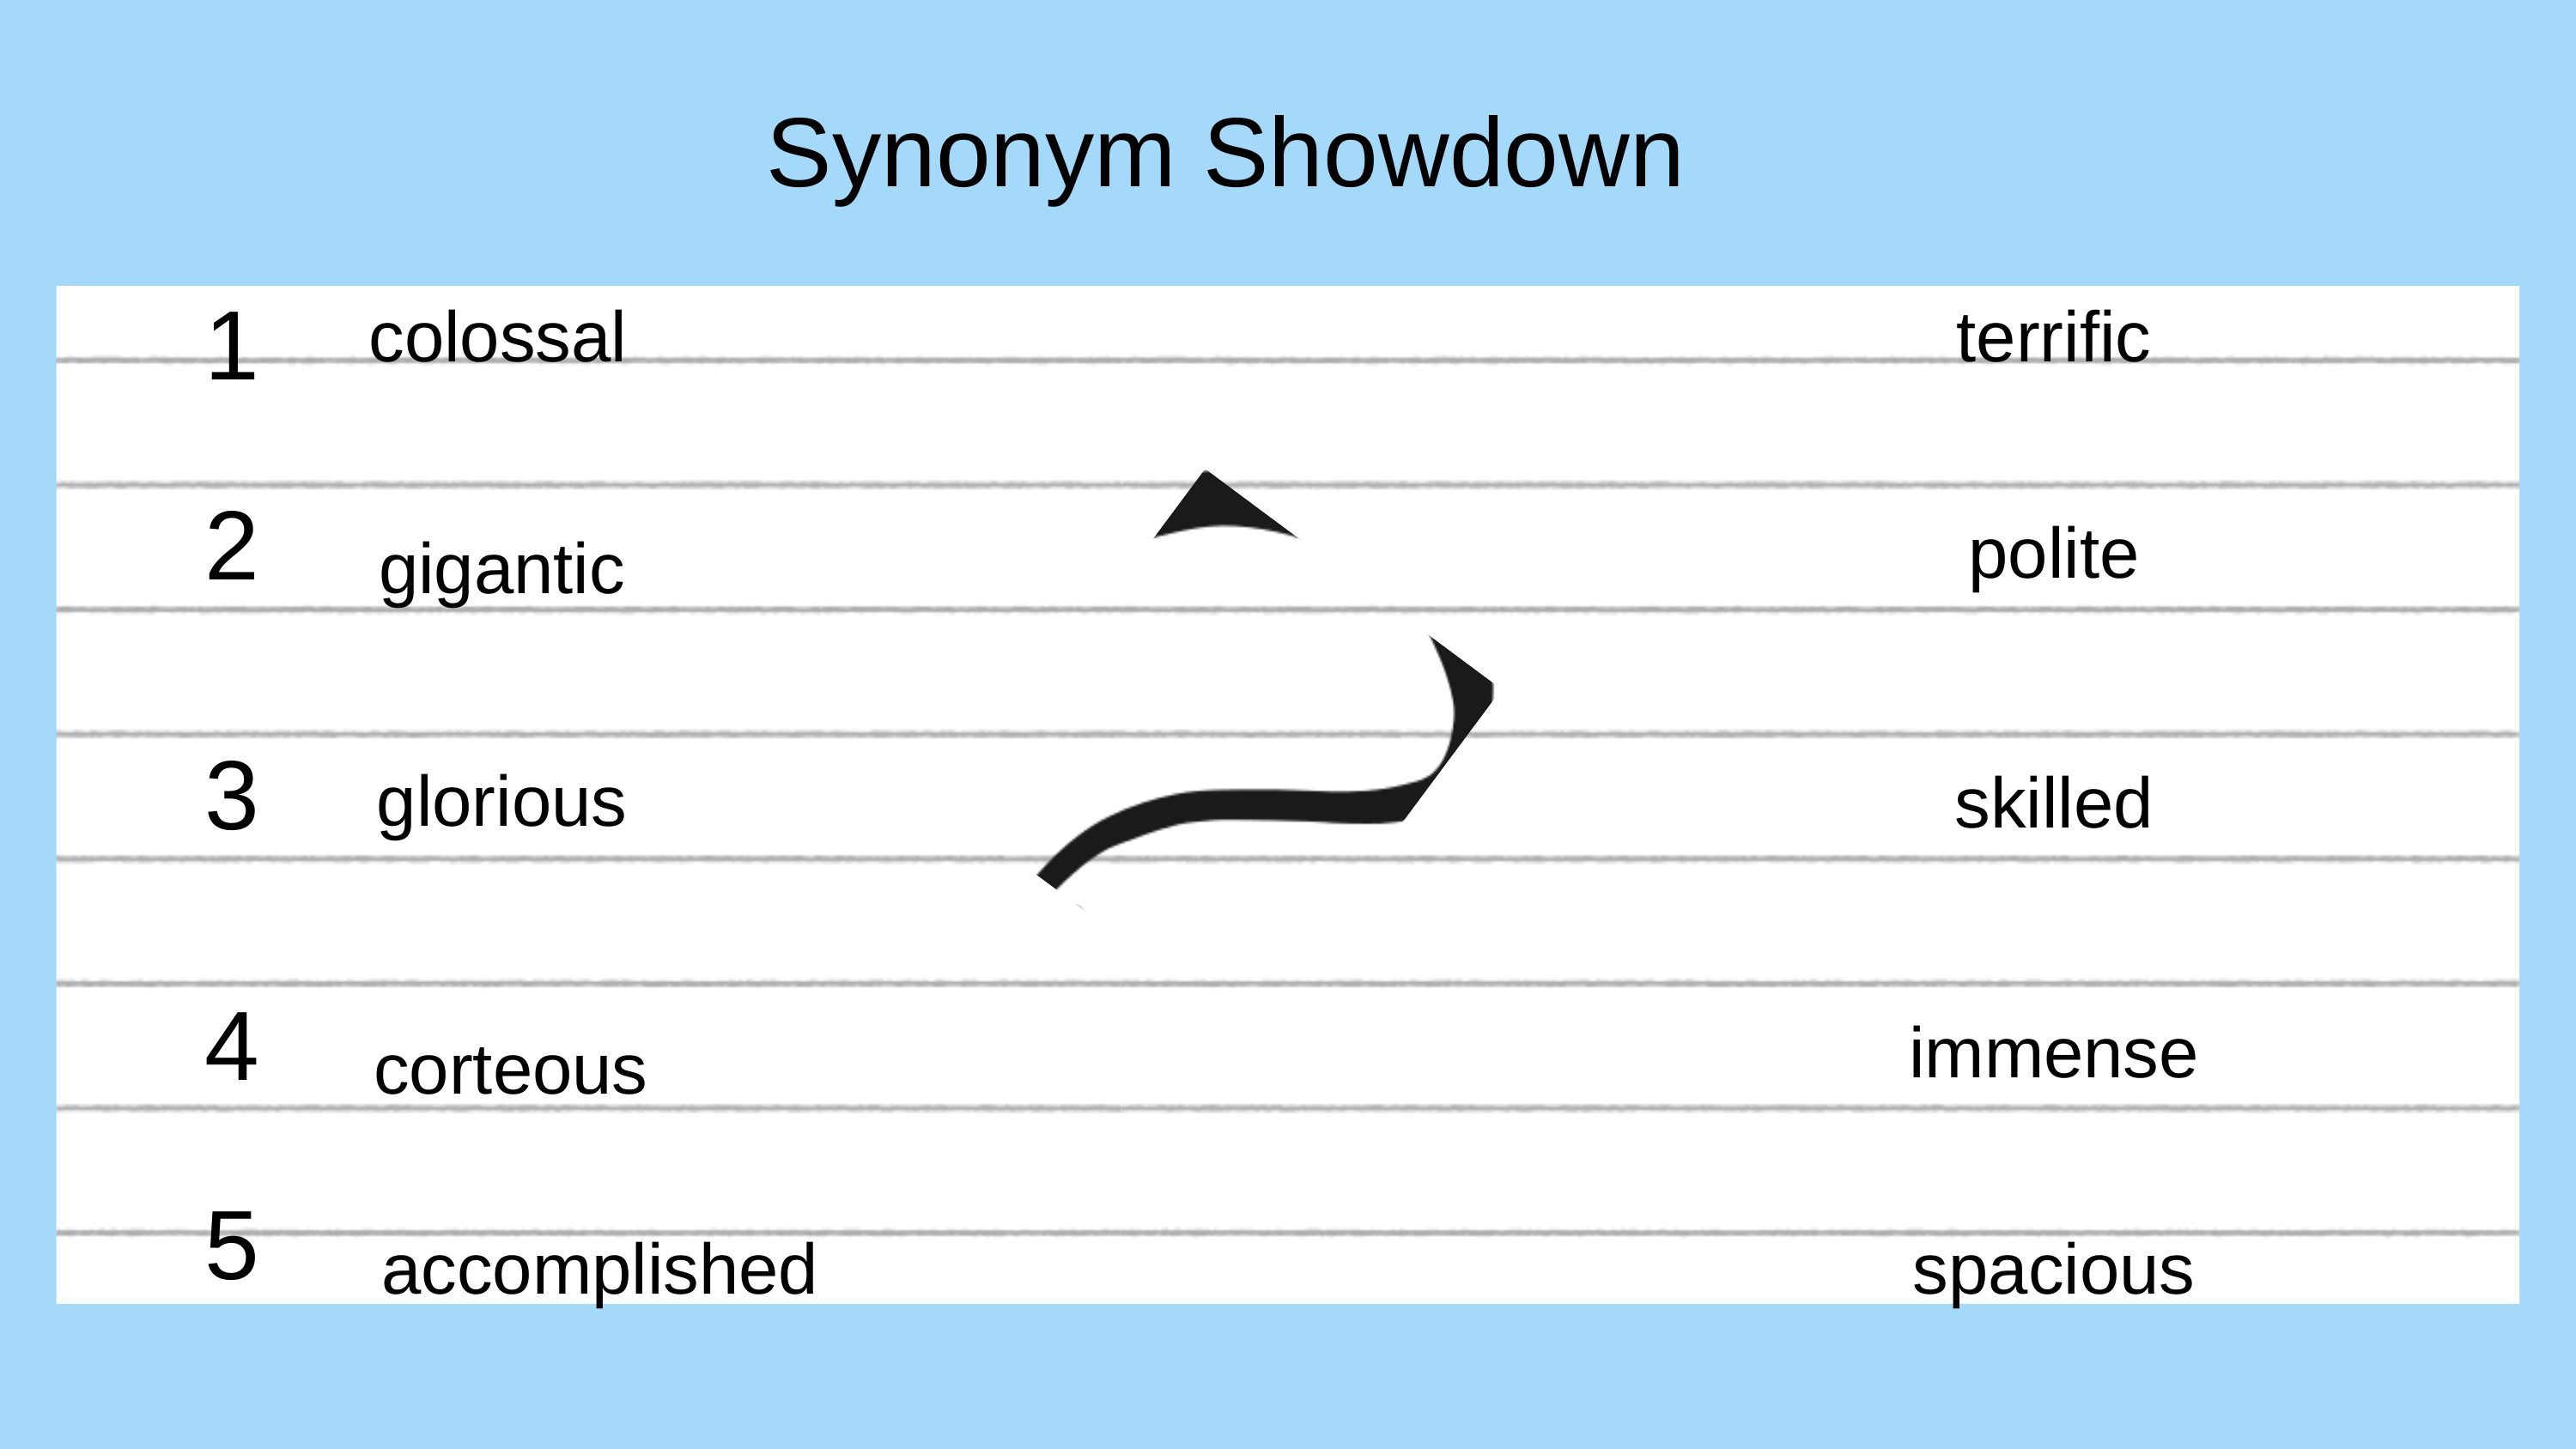

Synonym Showdown
terrific
1
colossal

2
polite
gigantic

3
glorious
skilled
4
immense
corteous
5
accomplished
spacious